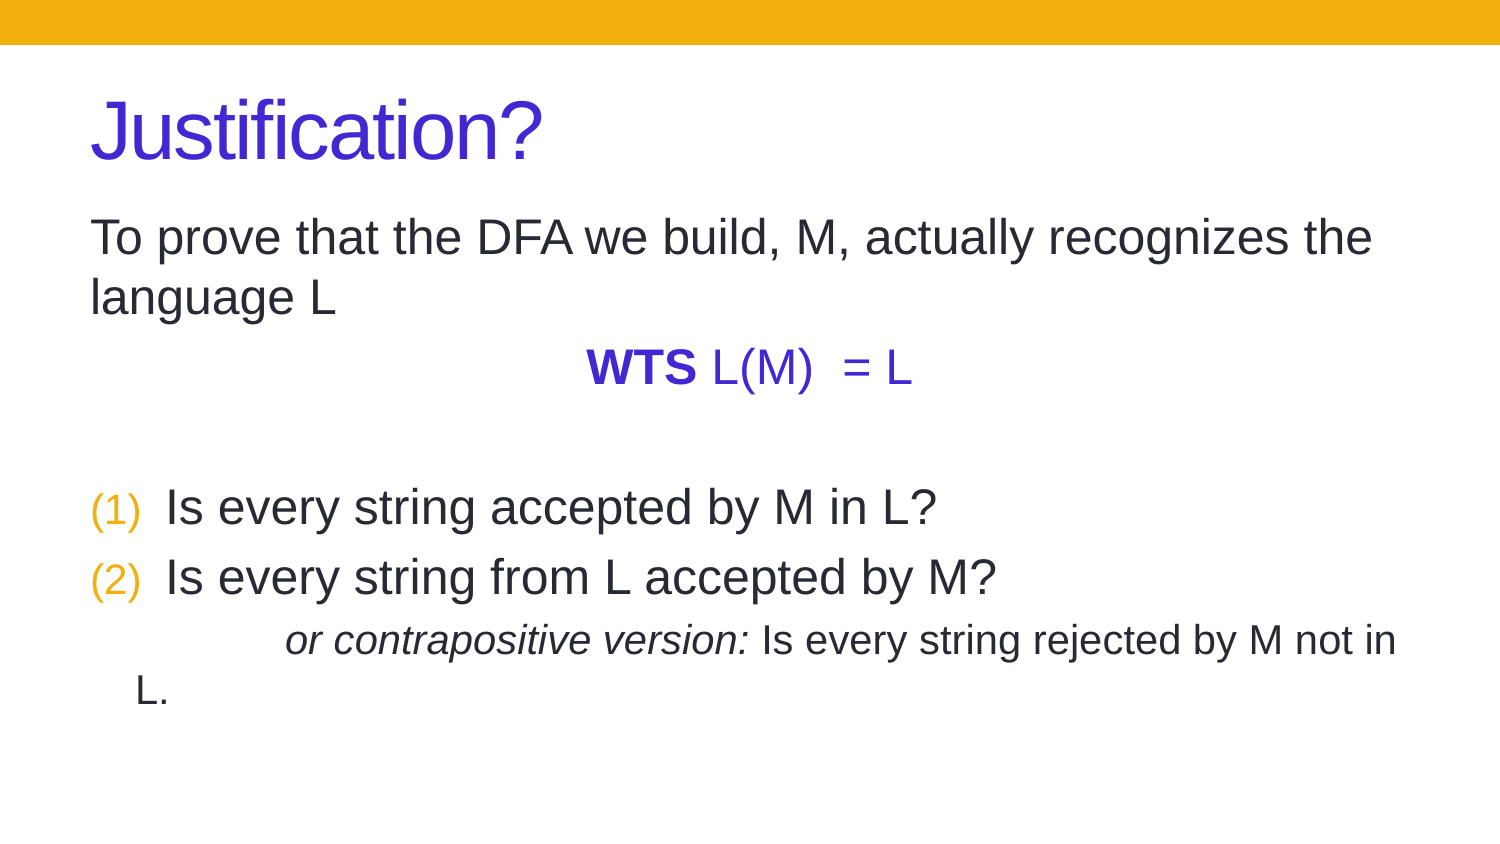

# Justification?
To prove that the DFA we build, M, actually recognizes the language L
WTS L(M)  = L

Is every string accepted by M in L?
Is every string from L accepted by M?
	or contrapositive version: Is every string rejected by M not in L.